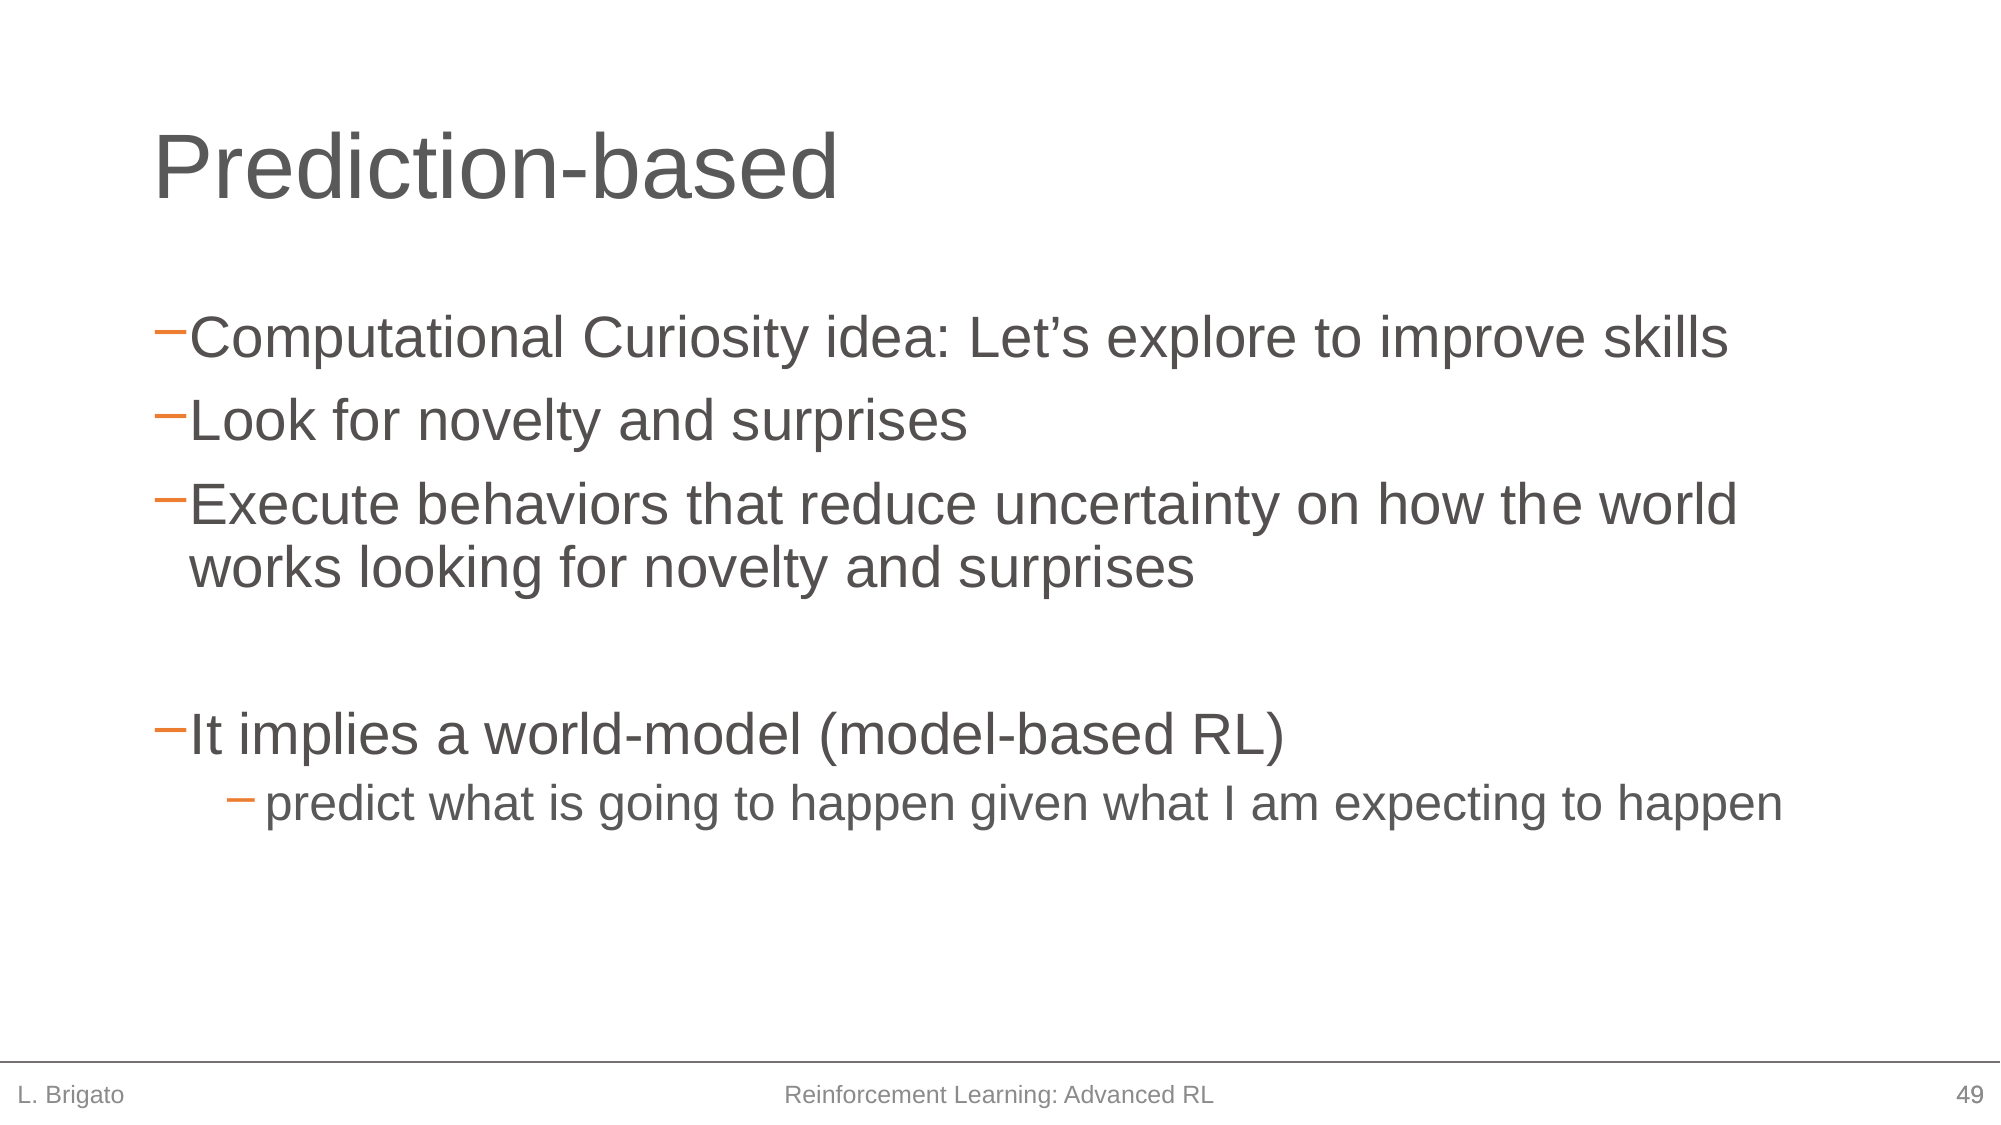

# Prediction-based
Computational Curiosity idea: Let’s explore to improve skills
Look for novelty and surprises
Execute behaviors that reduce uncertainty on how the world works looking for novelty and surprises

It implies a world-model (model-based RL)
predict what is going to happen given what I am expecting to happen
L. Brigato
Reinforcement Learning: Advanced RL
49
49
UBERN: L. Brigato